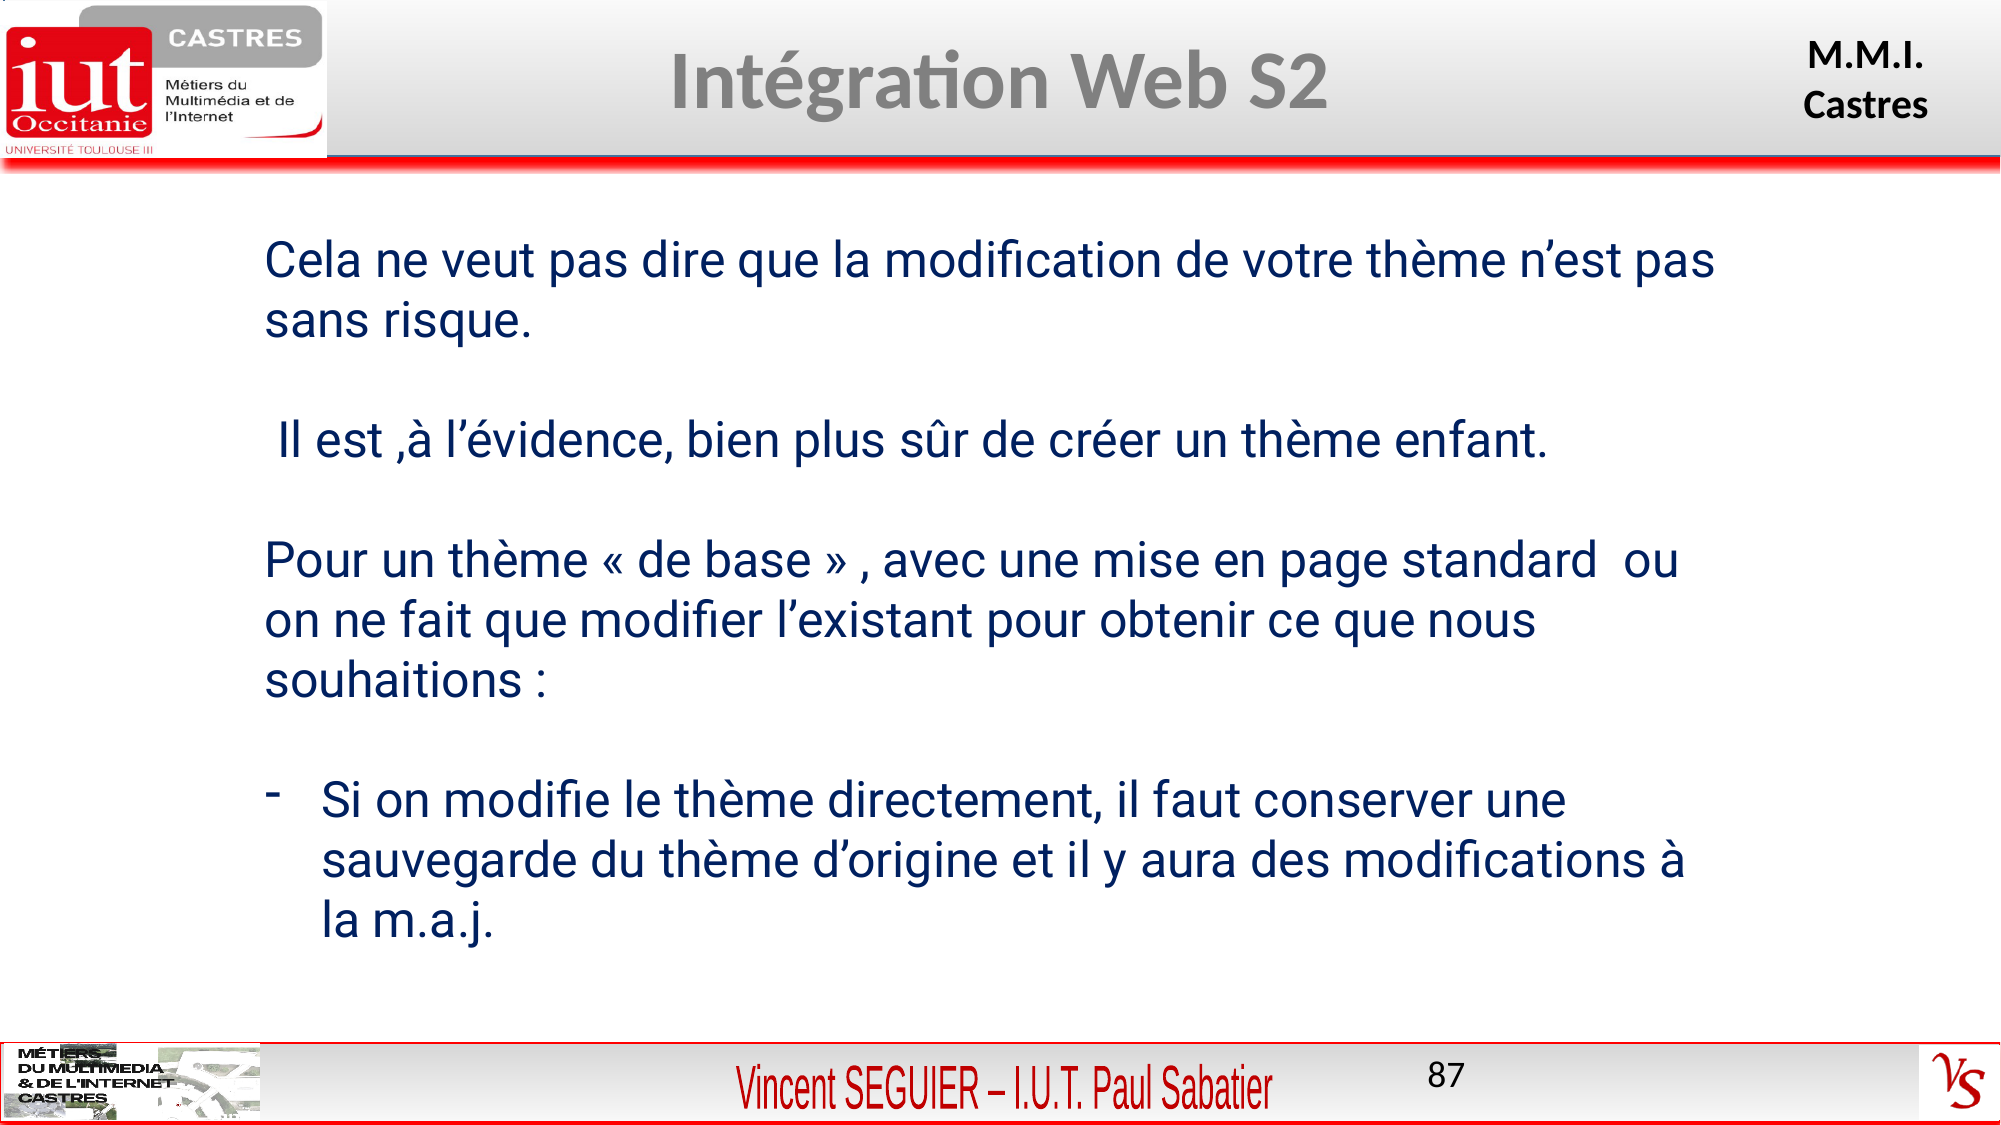

Cela ne veut pas dire que la modification de votre thème n’est pas sans risque.

 Il est ,à l’évidence, bien plus sûr de créer un thème enfant.

Pour un thème « de base » , avec une mise en page standard  ou on ne fait que modifier l’existant pour obtenir ce que nous souhaitions :

Si on modifie le thème directement, il faut conserver une sauvegarde du thème d’origine et il y aura des modifications à la m.a.j.

87